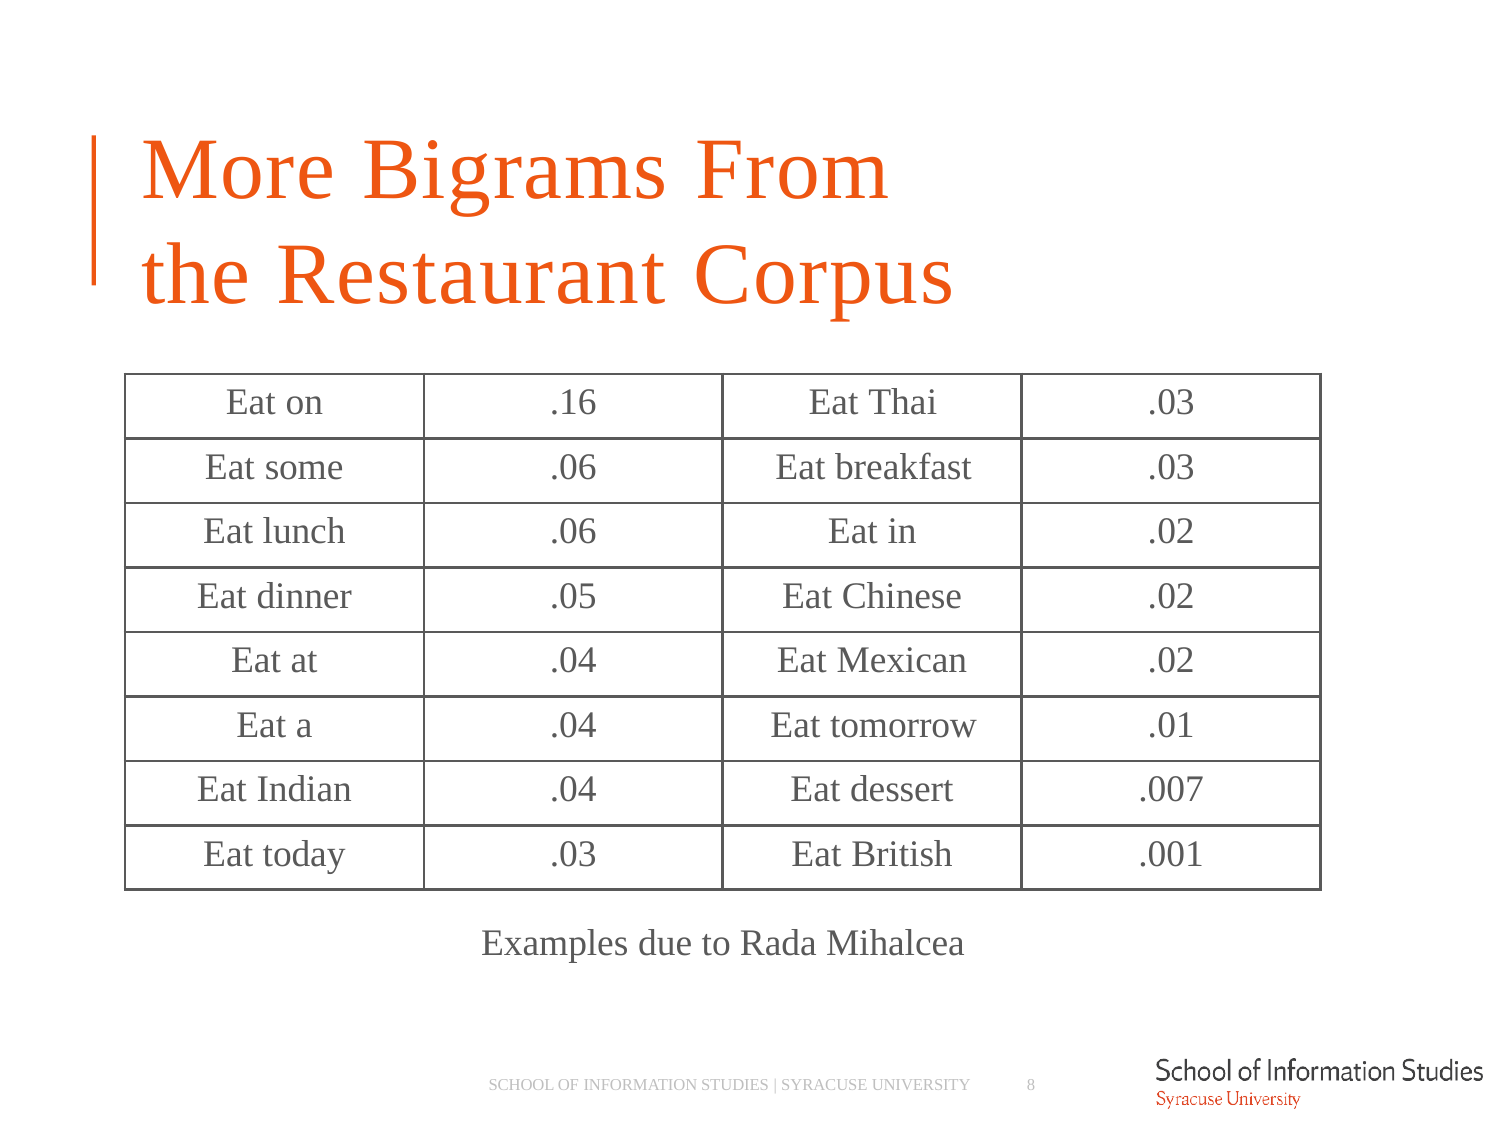

# More Bigrams From
the Restaurant Corpus
| Eat on | .16 | Eat Thai | .03 |
| --- | --- | --- | --- |
| Eat some | .06 | Eat breakfast | .03 |
| Eat lunch | .06 | Eat in | .02 |
| Eat dinner | .05 | Eat Chinese | .02 |
| Eat at | .04 | Eat Mexican | .02 |
| Eat a | .04 | Eat tomorrow | .01 |
| Eat Indian | .04 | Eat dessert | .007 |
| Eat today | .03 | Eat British | .001 |
Examples due to Rada Mihalcea
SCHOOL OF INFORMATION STUDIES | SYRACUSE UNIVERSITY
8